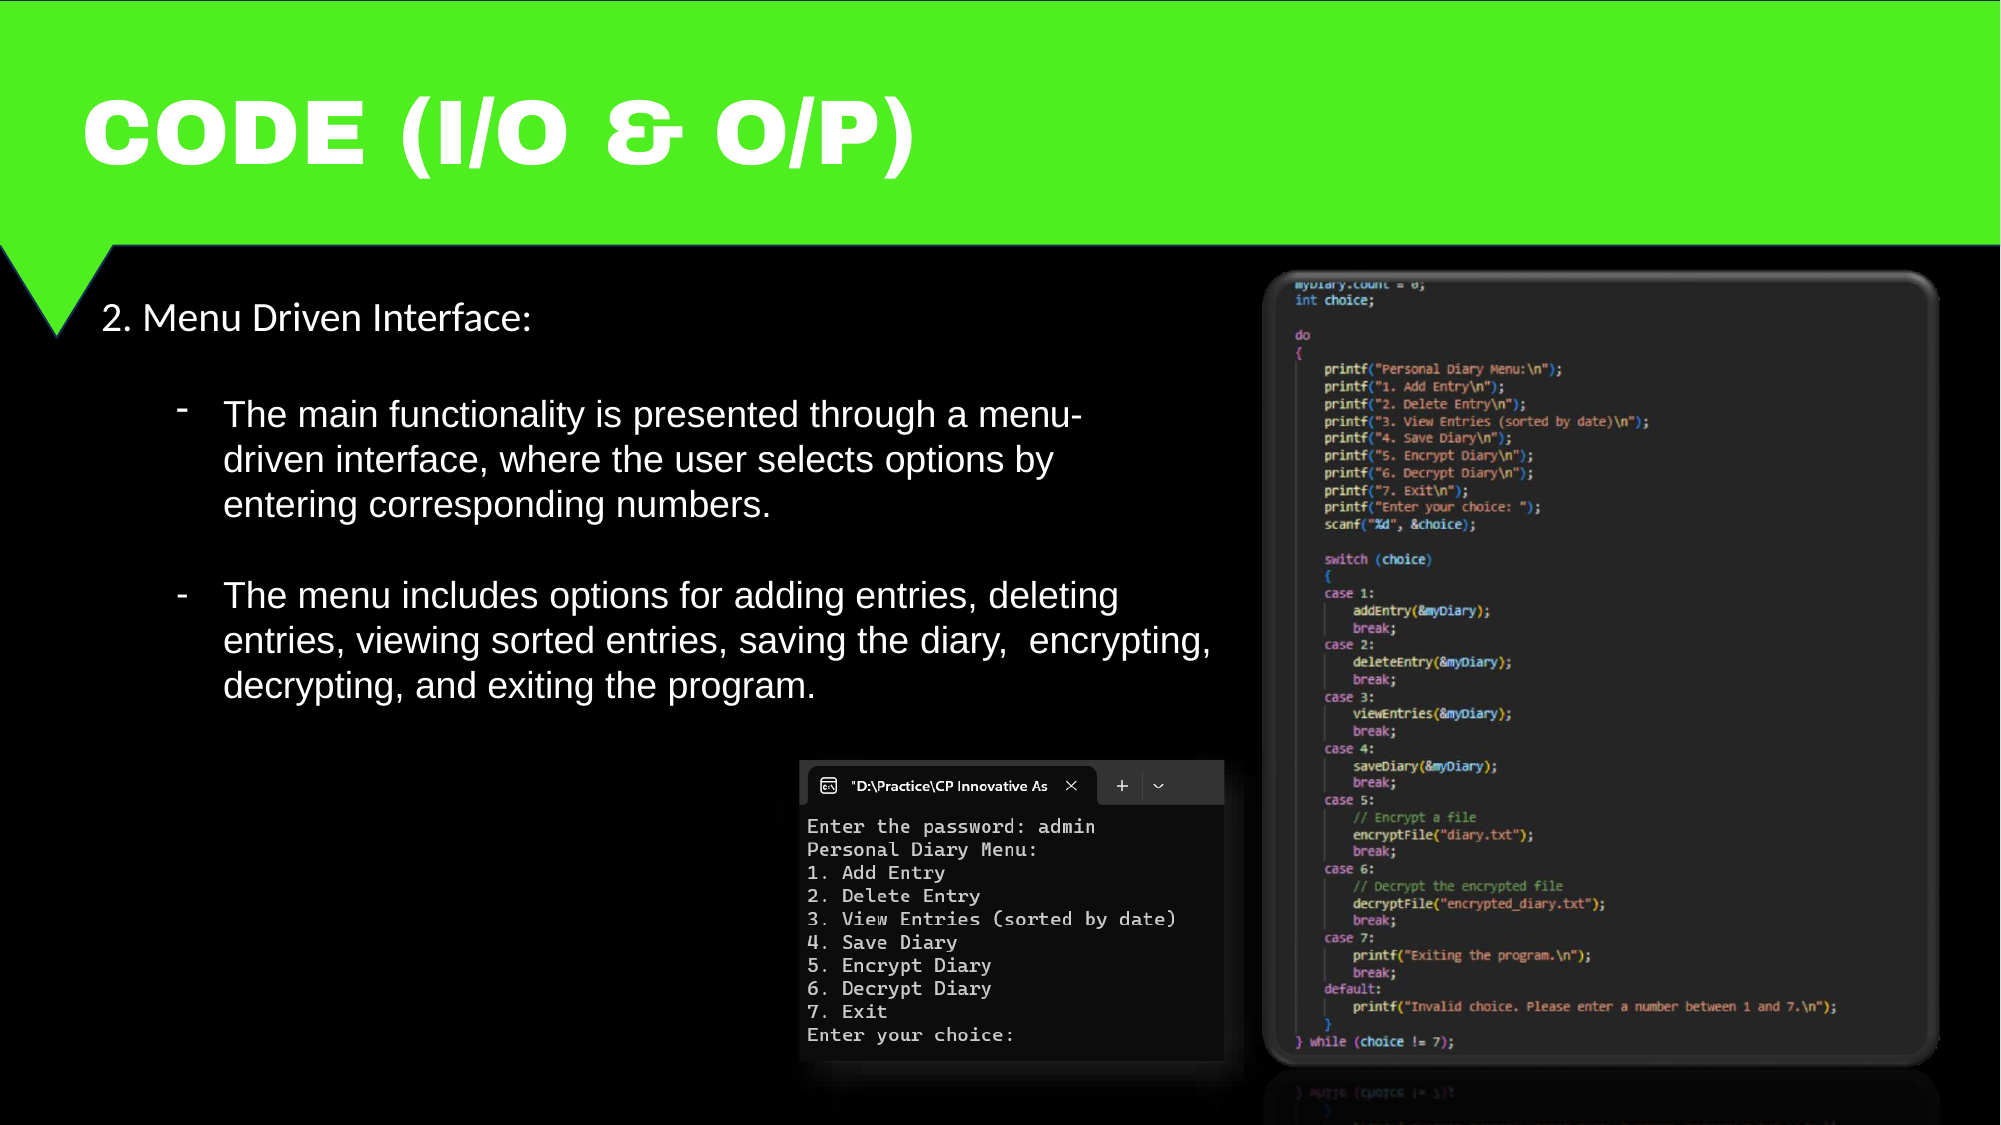

# CODE (I/O & O/P)

Menu Driven Interface:

The main functionality is presented through a menu-  driven interface, where the user selects options by  entering corresponding numbers.

The menu includes options for adding entries, deleting  entries, viewing sorted entries, saving the diary,  encrypting, decrypting, and exiting the program.